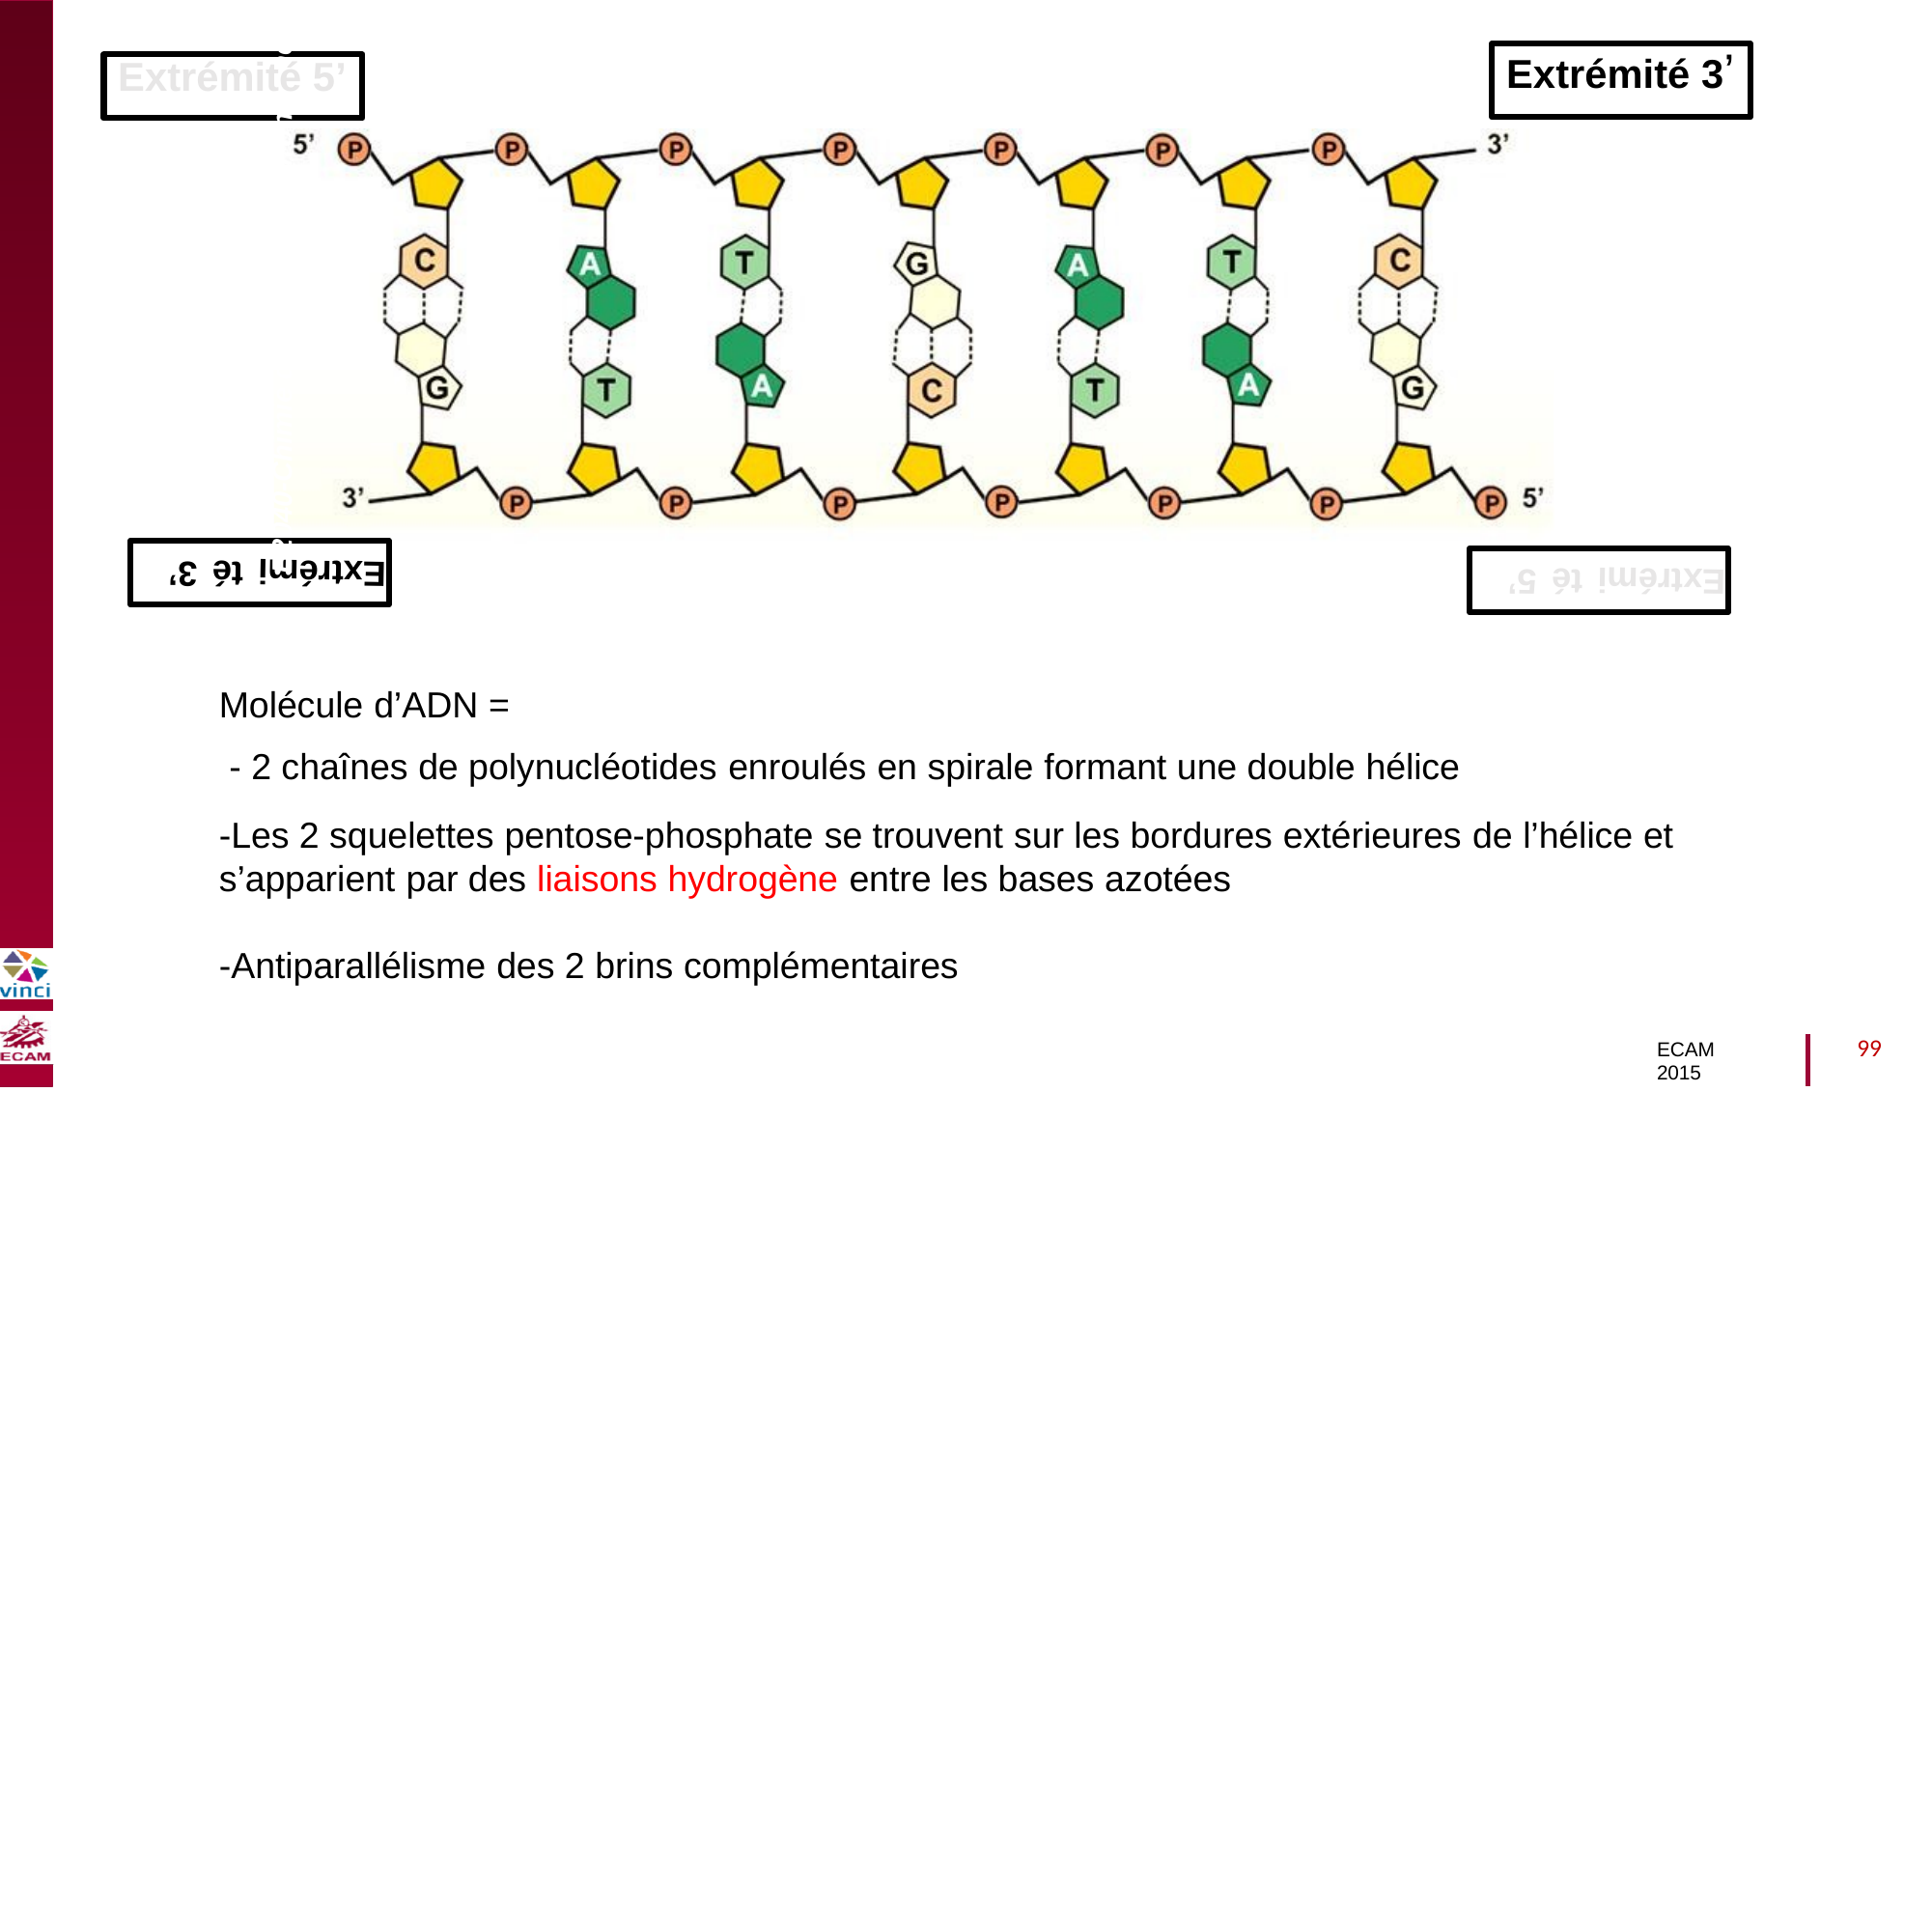

Extrémité 3’

Extrémité 5’

B2040-Chimie du vivant et environnement

Extrémi
3’
té
Extrémi
5’
té
Molécule d’ADN =
- 2 chaînes de polynucléotides enroulés en spirale formant une double hélice
-Les 2 squelettes pentose-phosphate se trouvent sur les bordures extérieures de l’hélice et s’apparient par des liaisons hydrogène entre les bases azotées
-Antiparallélisme des 2 brins complémentaires

99
ECAM 2015